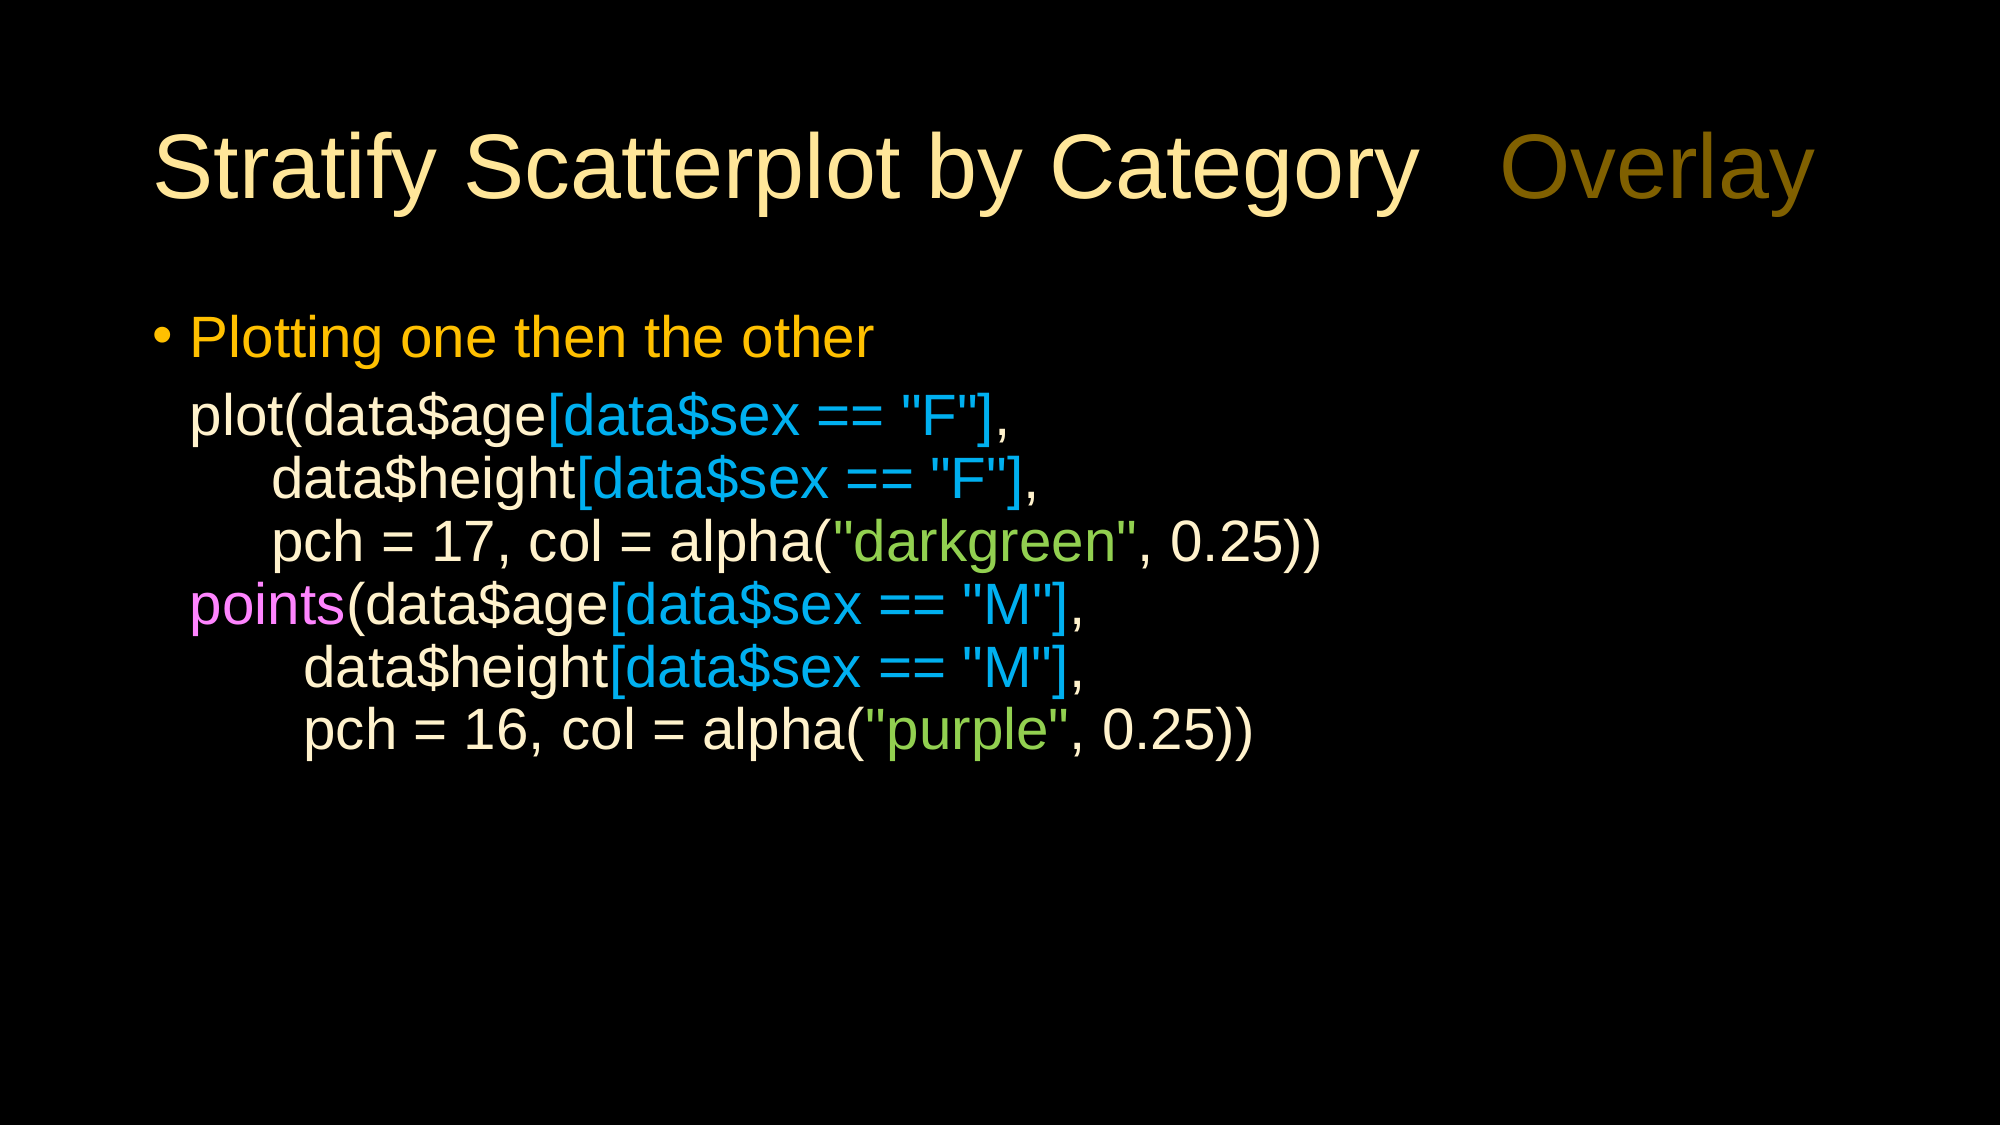

# Stratify Scatterplot by Category   Overlay
Plotting one then the other
plot(data$age[data$sex == "F"],
     data$height[data$sex == "F"],
     pch = 17, col = alpha("darkgreen", 0.25))
points(data$age[data$sex == "M"],
       data$height[data$sex == "M"],
       pch = 16, col = alpha("purple", 0.25))